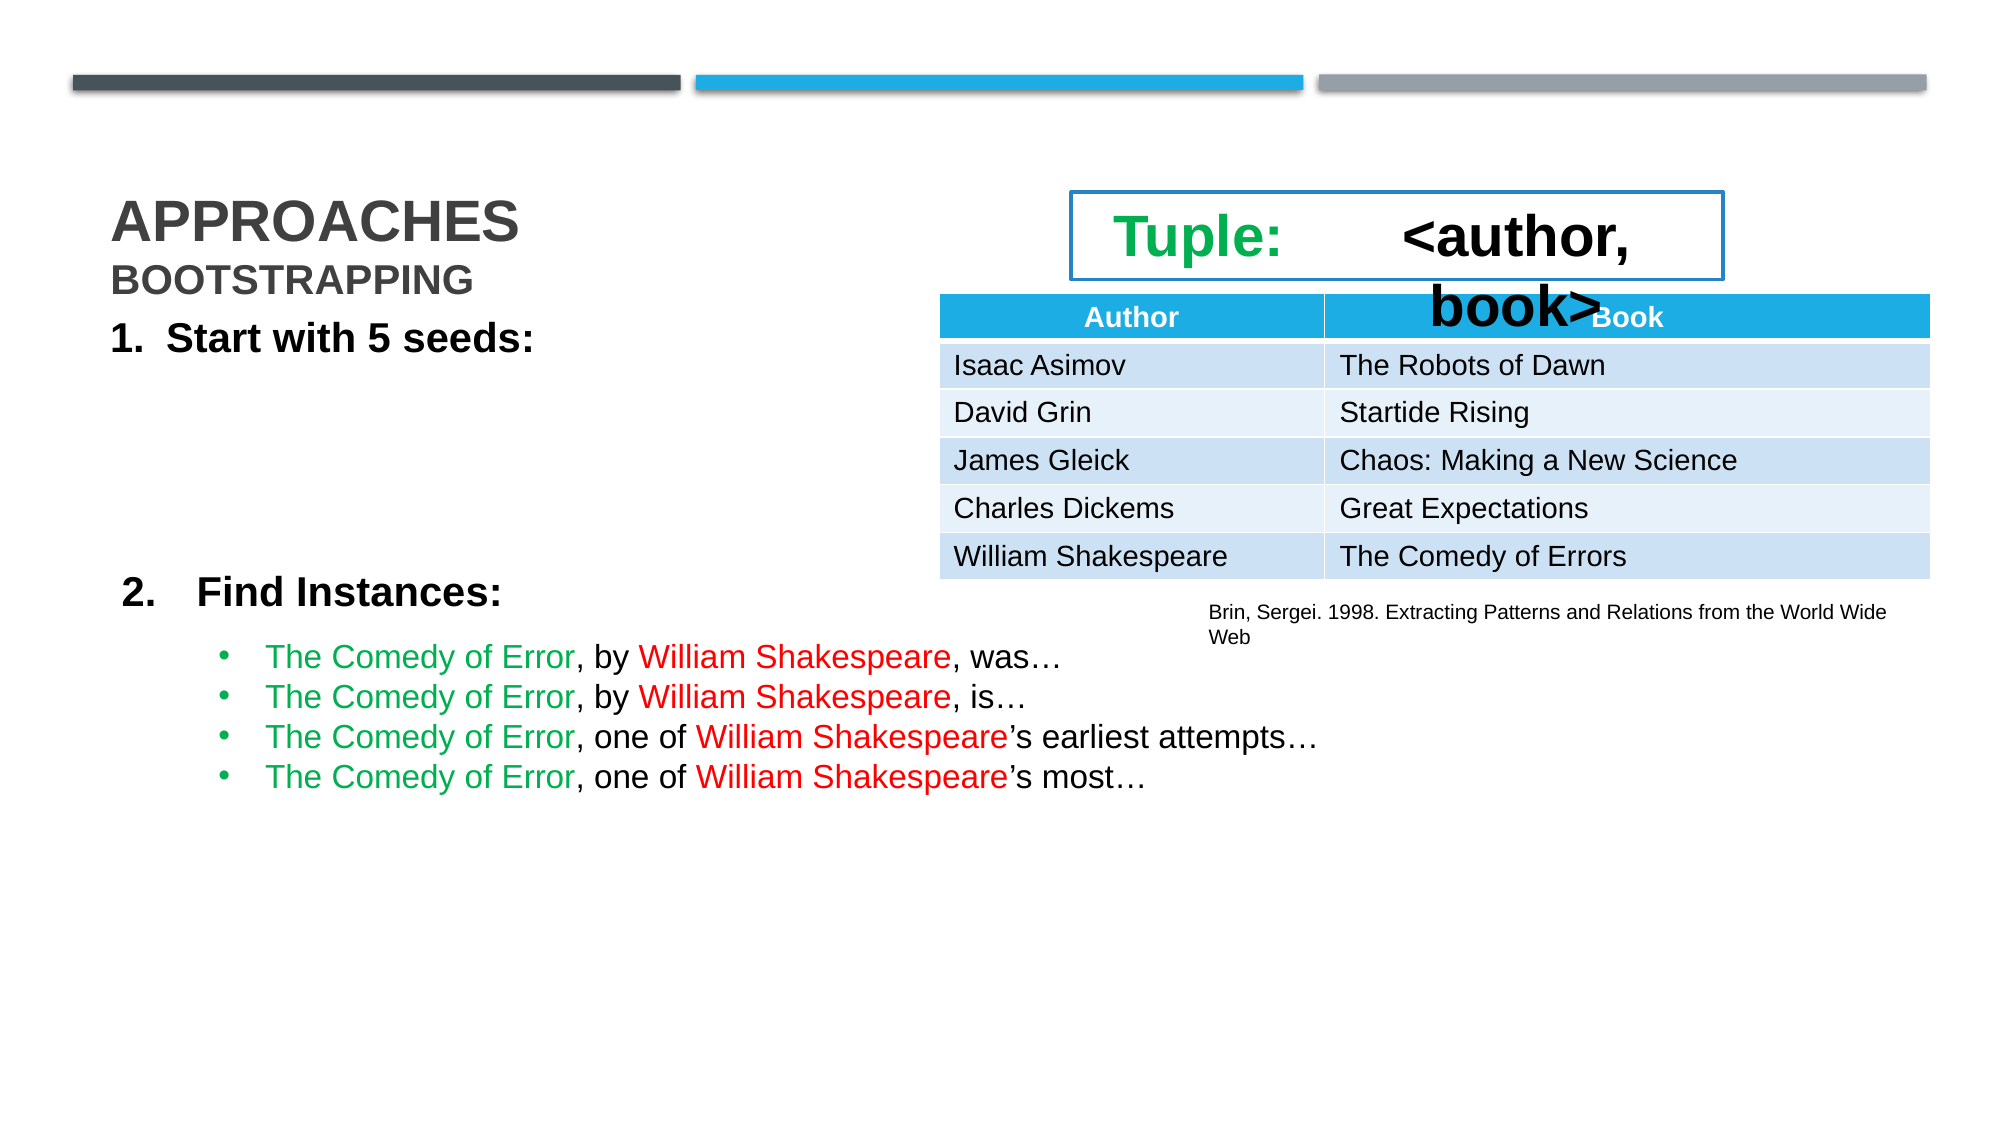

# Approaches bootstrapping
Tuple:
<author, book>

| Author | Book |
| --- | --- |
| Isaac Asimov | The Robots of Dawn |
| David Grin | Startide Rising |
| James Gleick | Chaos: Making a New Science |
| Charles Dickems | Great Expectations |
| William Shakespeare | The Comedy of Errors |
Start with 5 seeds:
Find Instances:
Brin, Sergei. 1998. Extracting Patterns and Relations from the World Wide Web
The Comedy of Error, by William Shakespeare, was…
The Comedy of Error, by William Shakespeare, is…
The Comedy of Error, one of William Shakespeare’s earliest attempts…
The Comedy of Error, one of William Shakespeare’s most…